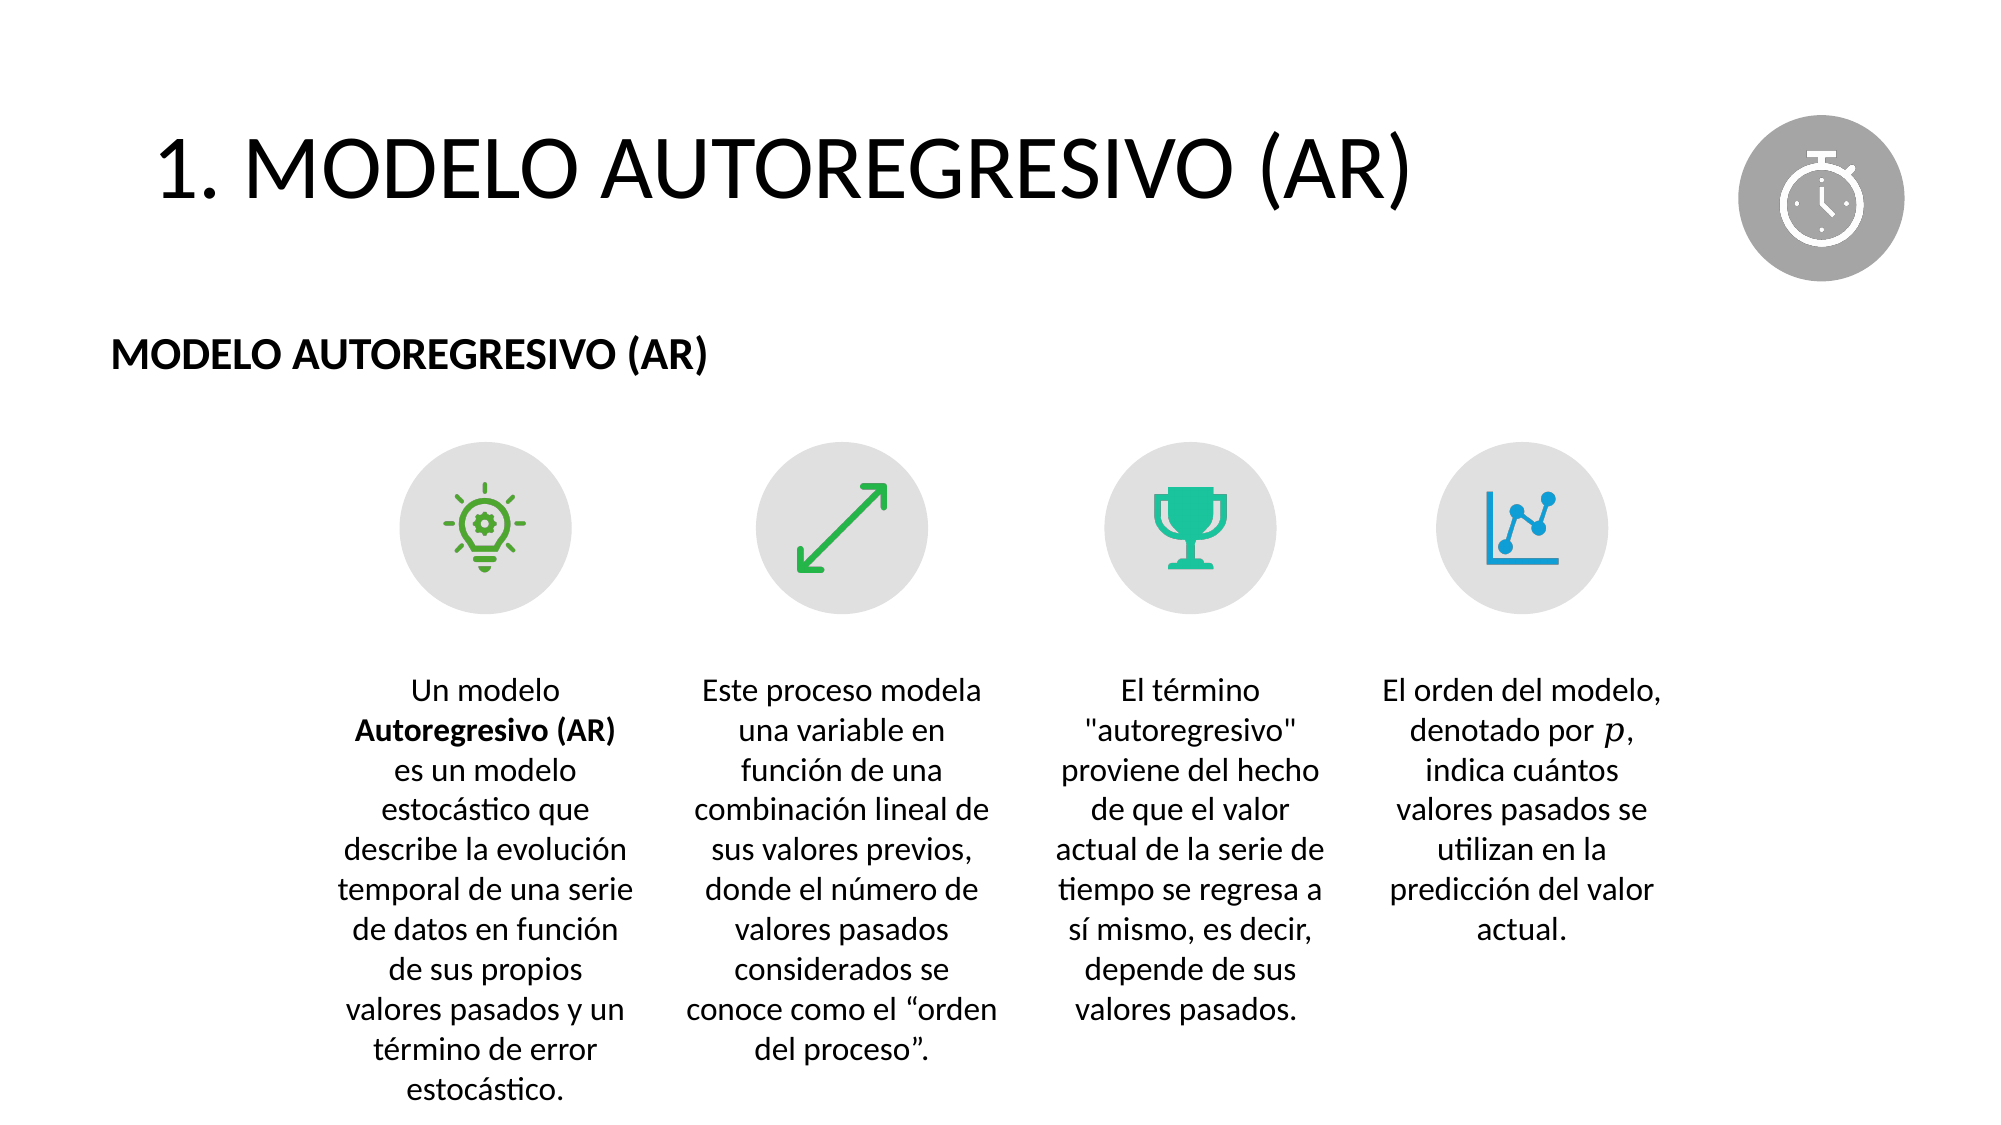

# 1. MODELO AUTOREGRESIVO (AR)

MODELO AUTOREGRESIVO (AR)
Un modelo Autoregresivo (AR) es un modelo estocástico que describe la evolución temporal de una serie de datos en función de sus propios valores pasados y un término de error estocástico.
Este proceso modela una variable en función de una combinación lineal de sus valores previos, donde el número de valores pasados considerados se conoce como el “orden del proceso”.
El término "autoregresivo" proviene del hecho de que el valor actual de la serie de tiempo se regresa a sí mismo, es decir, depende de sus valores pasados.
El orden del modelo, denotado por 𝑝, indica cuántos valores pasados se utilizan en la predicción del valor actual.